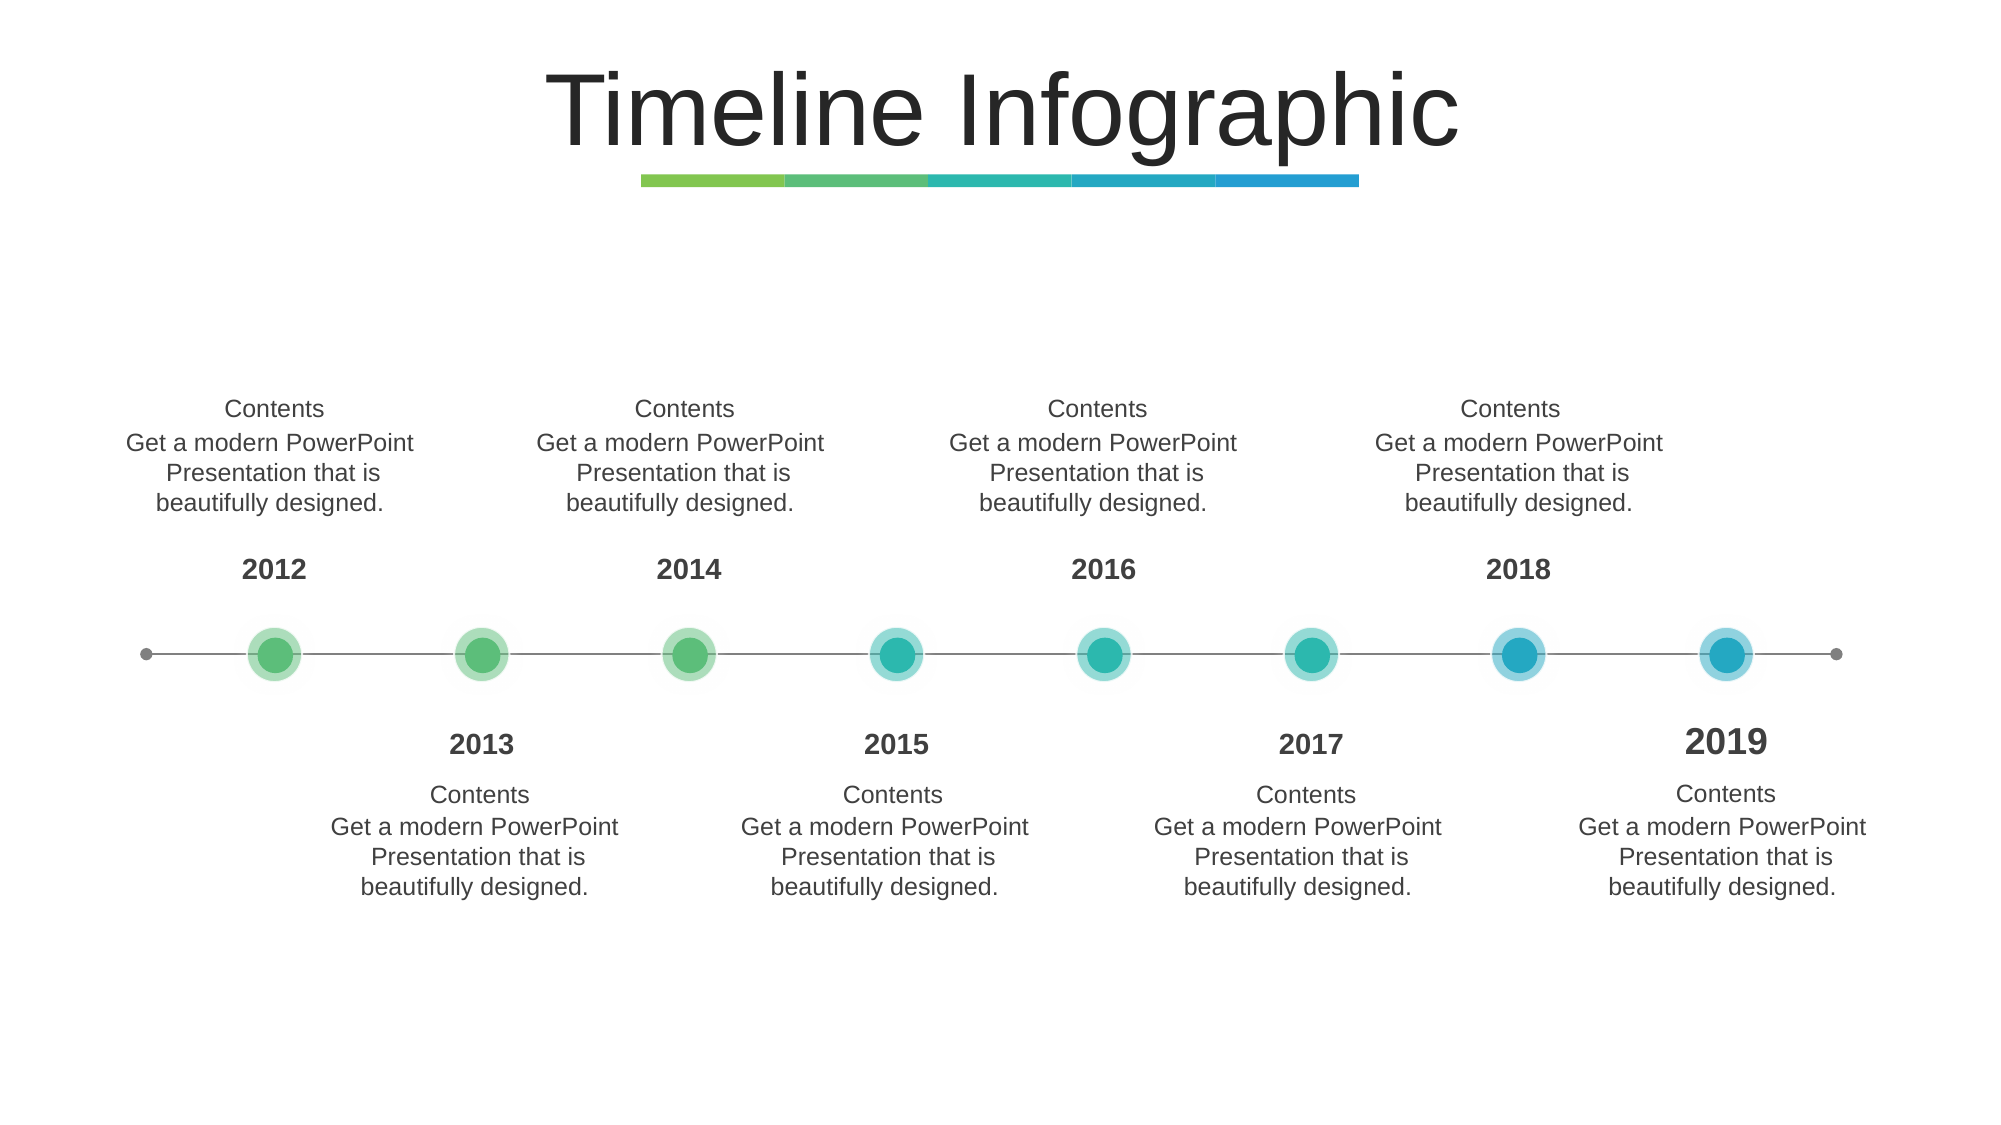

Timeline Infographic
Contents
Get a modern PowerPoint  Presentation that is beautifully designed.
Contents
Get a modern PowerPoint  Presentation that is beautifully designed.
Contents
Get a modern PowerPoint  Presentation that is beautifully designed.
Contents
Get a modern PowerPoint  Presentation that is beautifully designed.
2012
2014
2016
2018

2019
2013
2015
2017
Contents
Get a modern PowerPoint  Presentation that is beautifully designed.
Contents
Get a modern PowerPoint  Presentation that is beautifully designed.
Contents
Get a modern PowerPoint  Presentation that is beautifully designed.
Contents
Get a modern PowerPoint  Presentation that is beautifully designed.